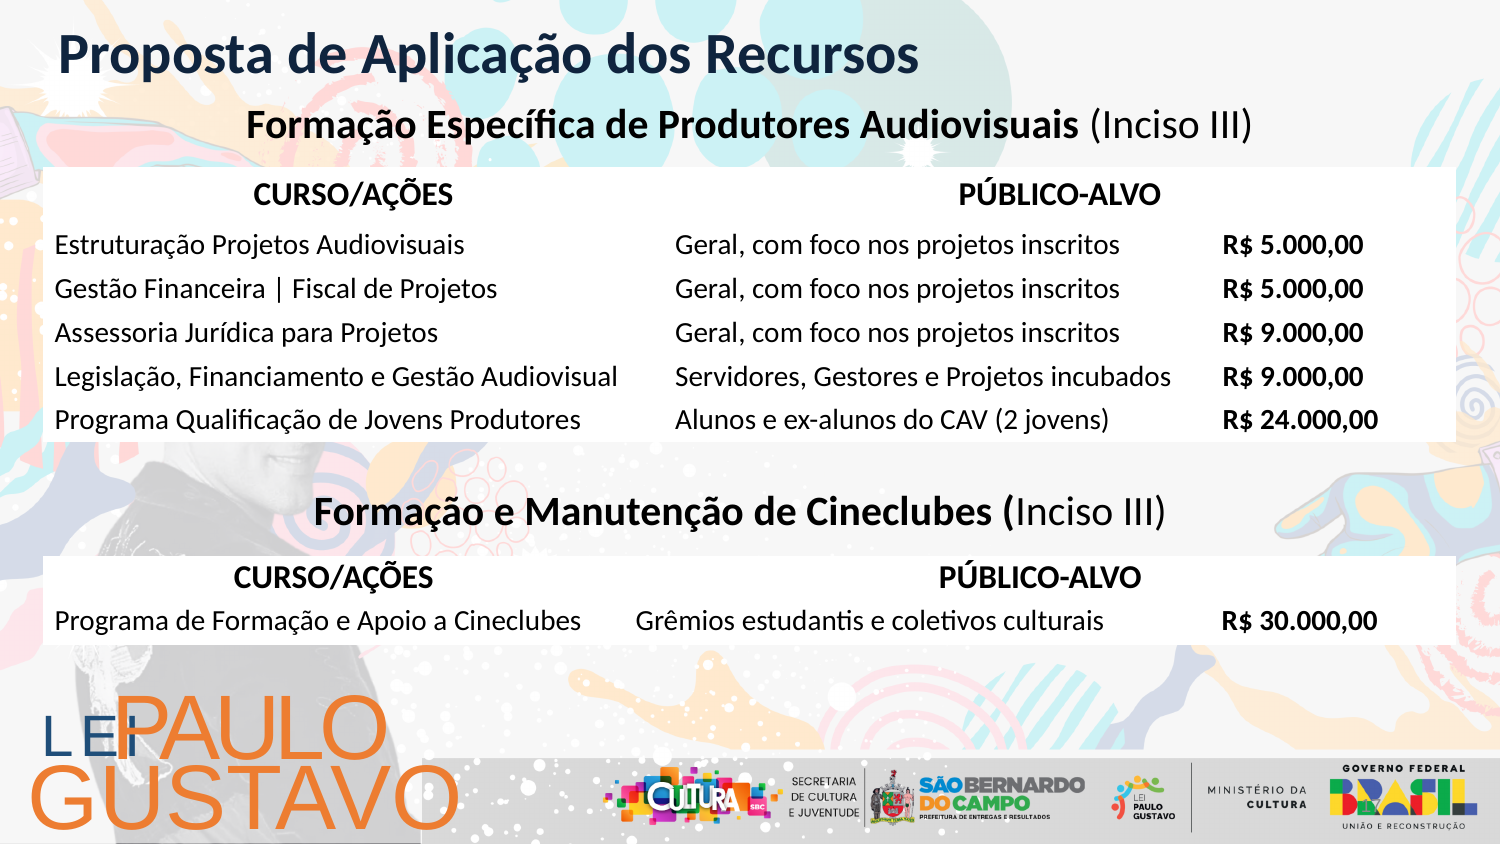

Proposta de Aplicação dos Recursos
Formação Específica de Produtores Audiovisuais (Inciso III)
| CURSO/AÇÕES | PÚBLICO-ALVO |  |
| --- | --- | --- |
| Estruturação Projetos Audiovisuais | Geral, com foco nos projetos inscritos | R$ 5.000,00 |
| Gestão Financeira | Fiscal de Projetos | Geral, com foco nos projetos inscritos | R$ 5.000,00 |
| Assessoria Jurídica para Projetos | Geral, com foco nos projetos inscritos | R$ 9.000,00 |
| Legislação, Financiamento e Gestão Audiovisual | Servidores, Gestores e Projetos incubados | R$ 9.000,00 |
| Programa Qualificação de Jovens Produtores | Alunos e ex-alunos do CAV (2 jovens) | R$ 24.000,00 |

Formação e Manutenção de Cineclubes (Inciso III)
| CURSO/AÇÕES | PÚBLICO-ALVO |
| --- | --- |
| Programa de Formação e Apoio a Cineclubes | Grêmios estudantis e coletivos culturais R$ 30.000,00 |
PAULO
LEI
GUSTAVO
17